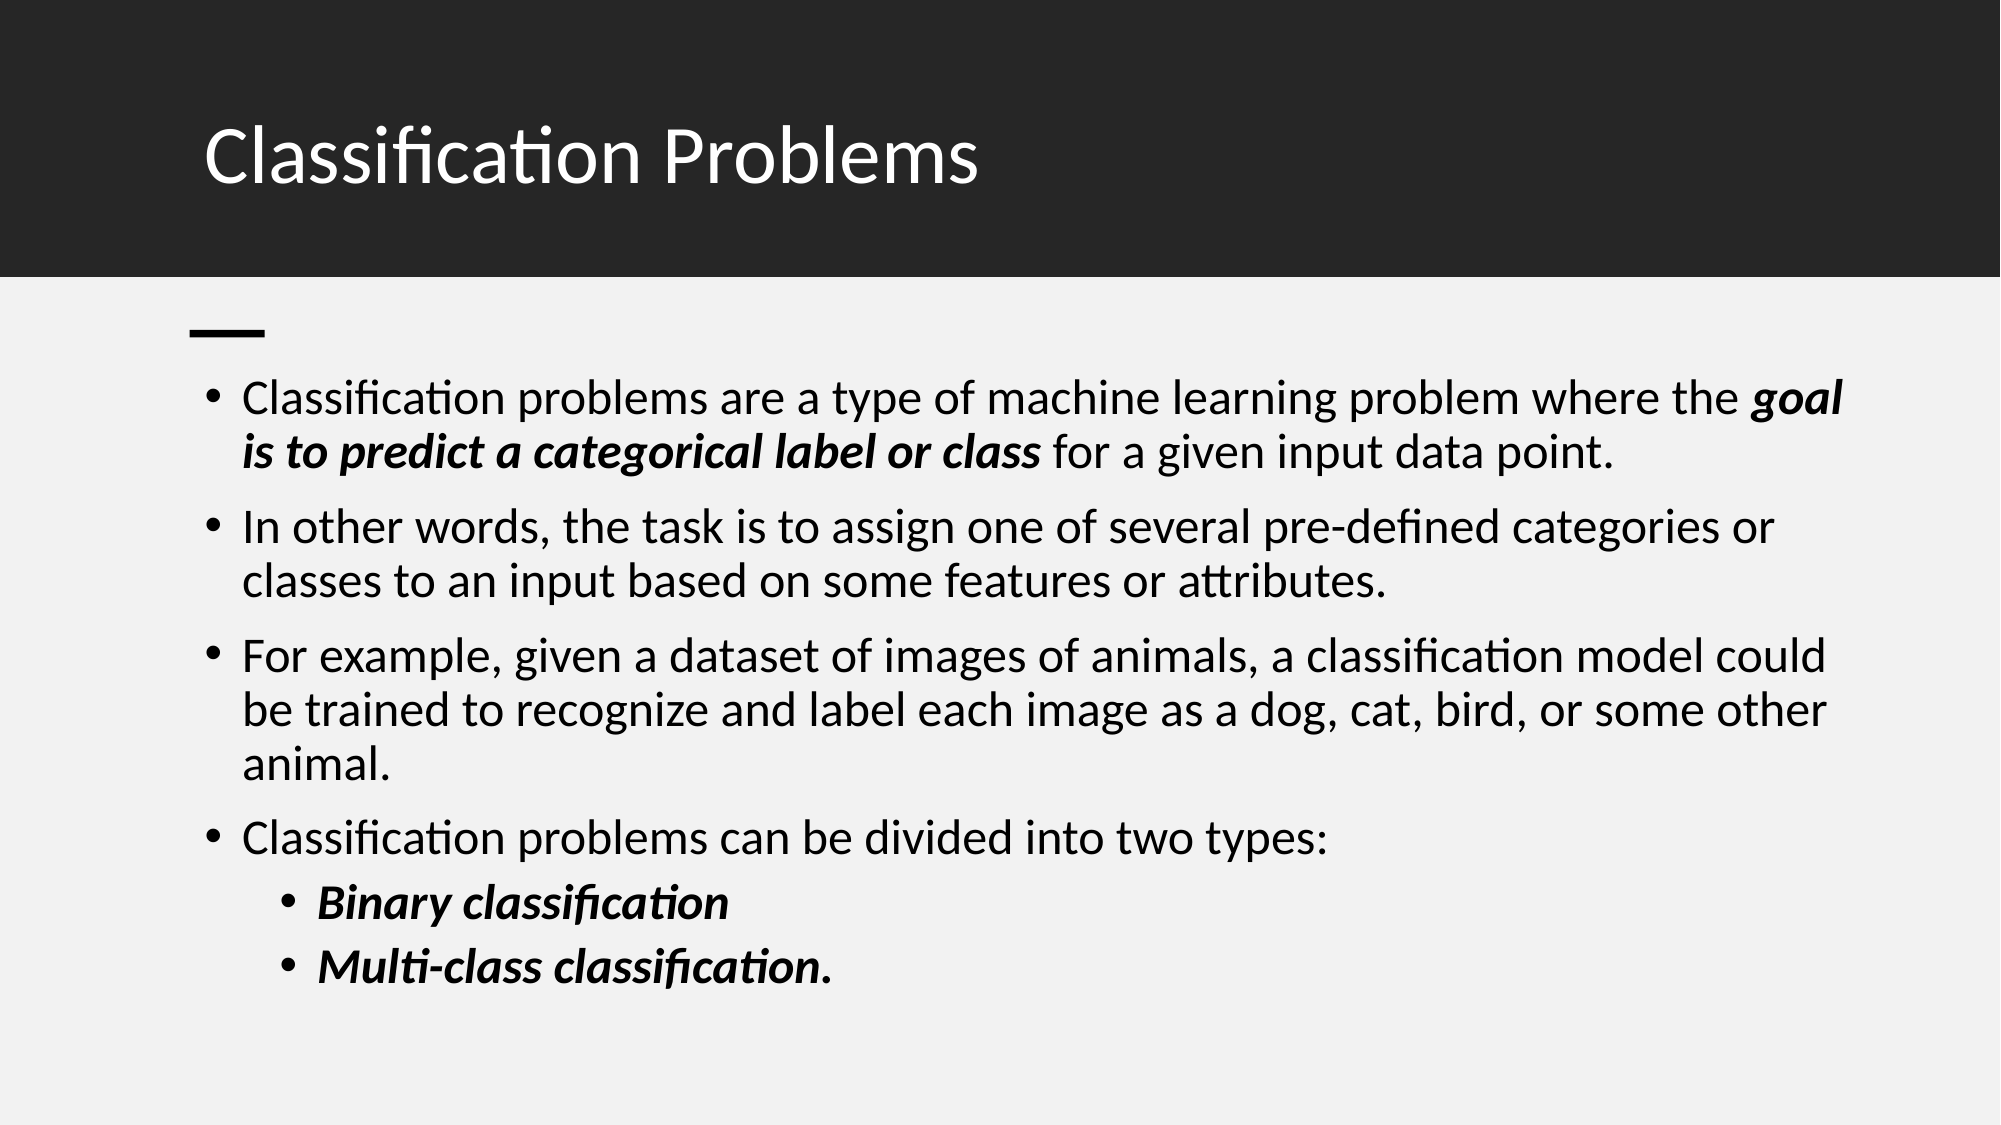

# Classification Problems

Classification problems are a type of machine learning problem where the goal is to predict a categorical label or class for a given input data point.
In other words, the task is to assign one of several pre-defined categories or classes to an input based on some features or attributes.
For example, given a dataset of images of animals, a classification model could be trained to recognize and label each image as a dog, cat, bird, or some other animal.
Classification problems can be divided into two types:
Binary classification
Multi-class classification.